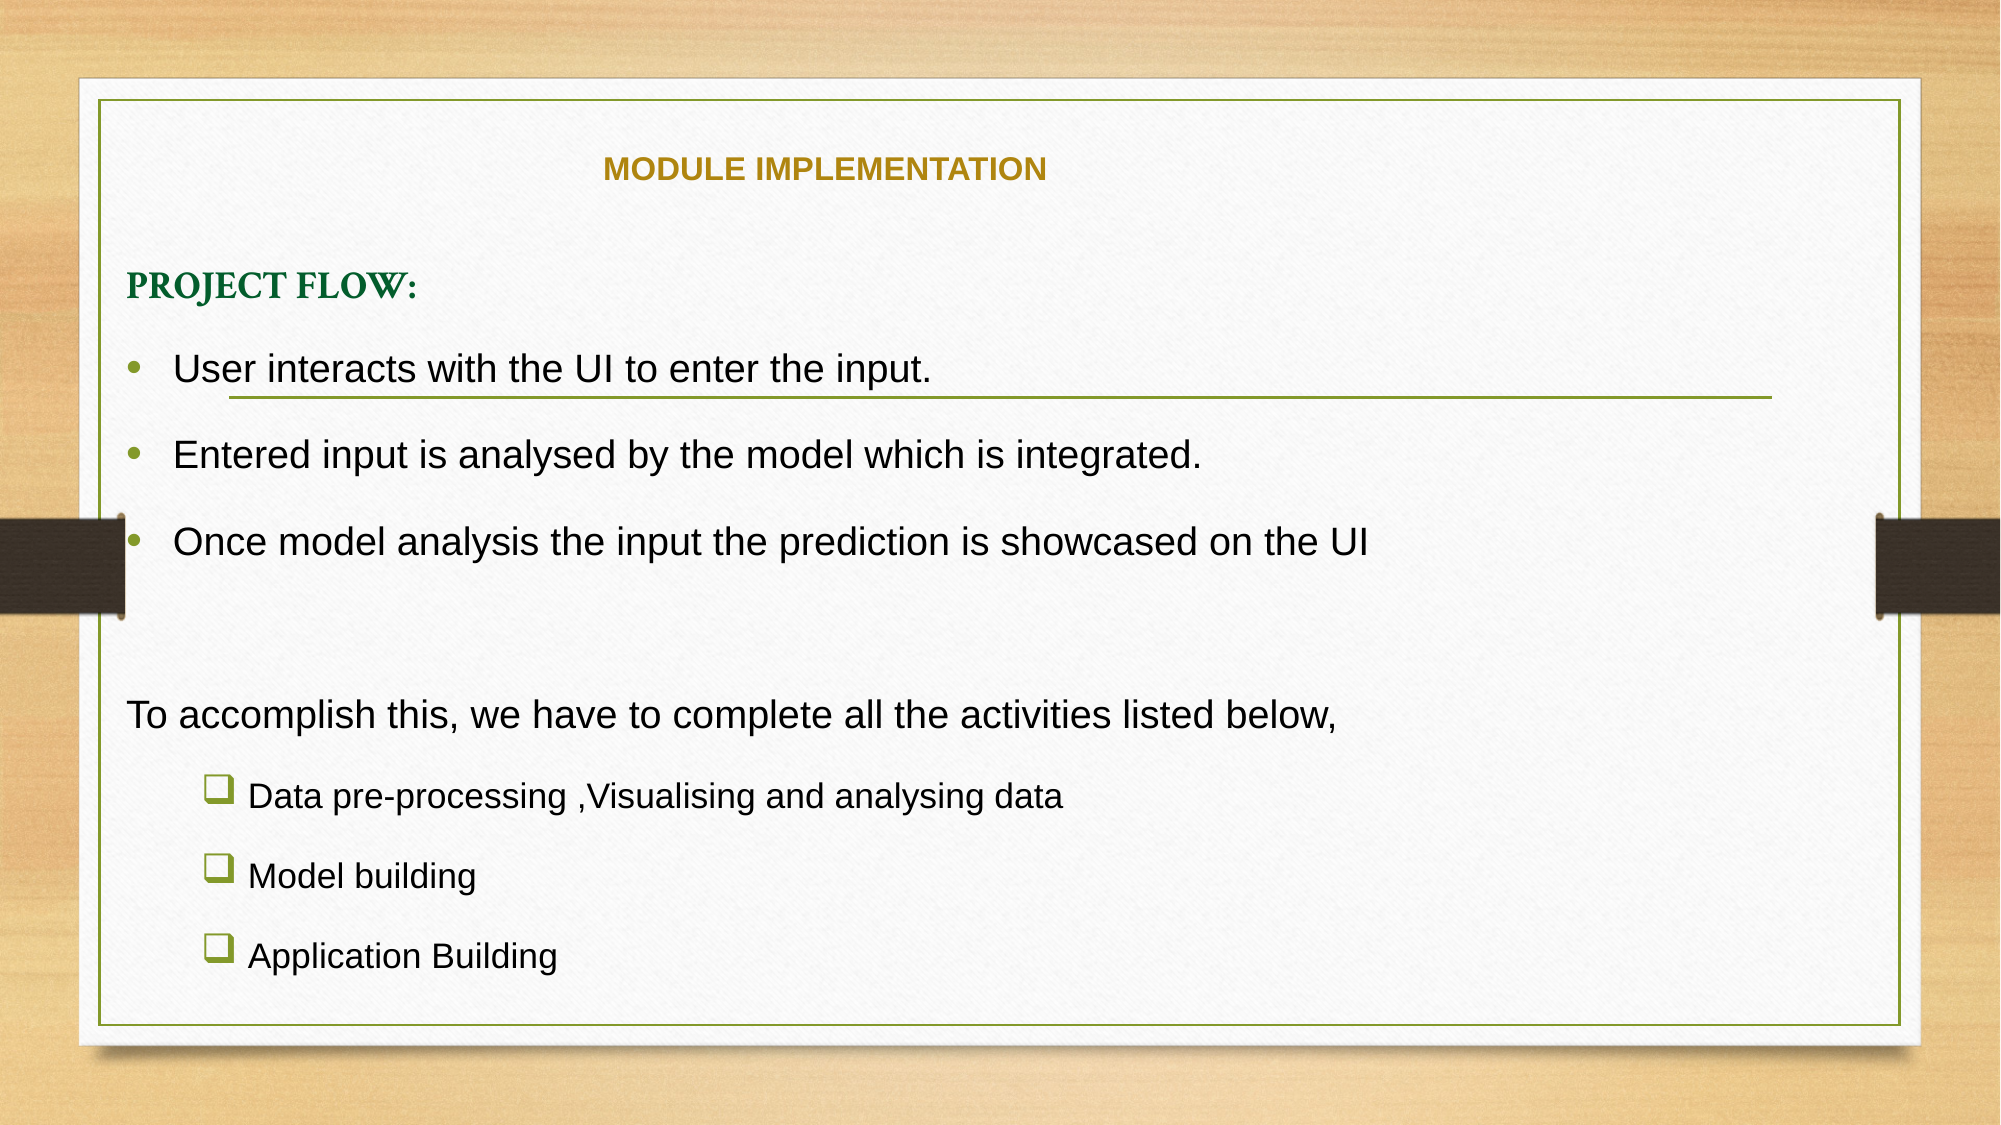

# MODULE IMPLEMENTATION
PROJECT FLOW:
User interacts with the UI to enter the input.
Entered input is analysed by the model which is integrated.
Once model analysis the input the prediction is showcased on the UI

To accomplish this, we have to complete all the activities listed below,
Data pre-processing ,Visualising and analysing data
Model building
Application Building